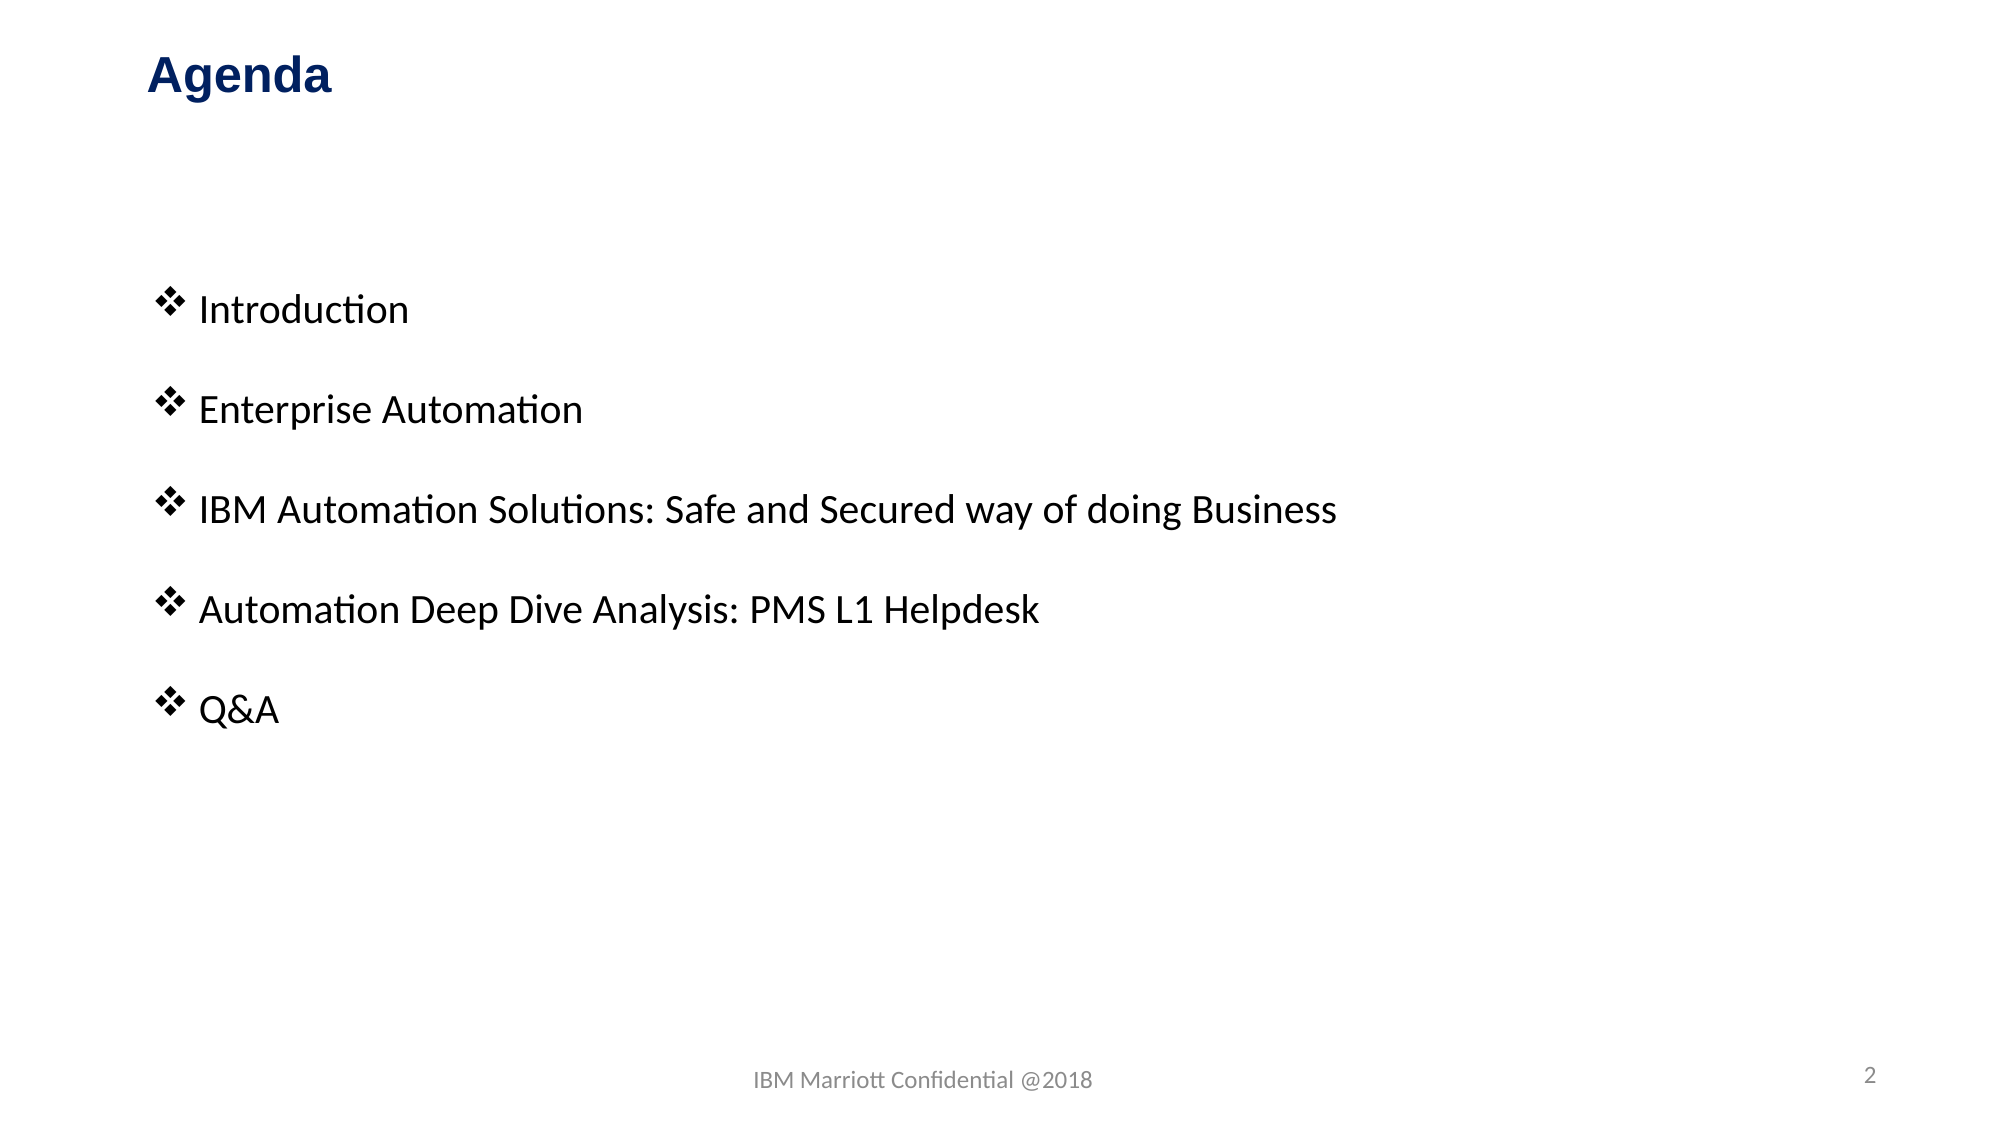

Agenda
Introduction
Enterprise Automation
IBM Automation Solutions: Safe and Secured way of doing Business
Automation Deep Dive Analysis: PMS L1 Helpdesk
Q&A

2